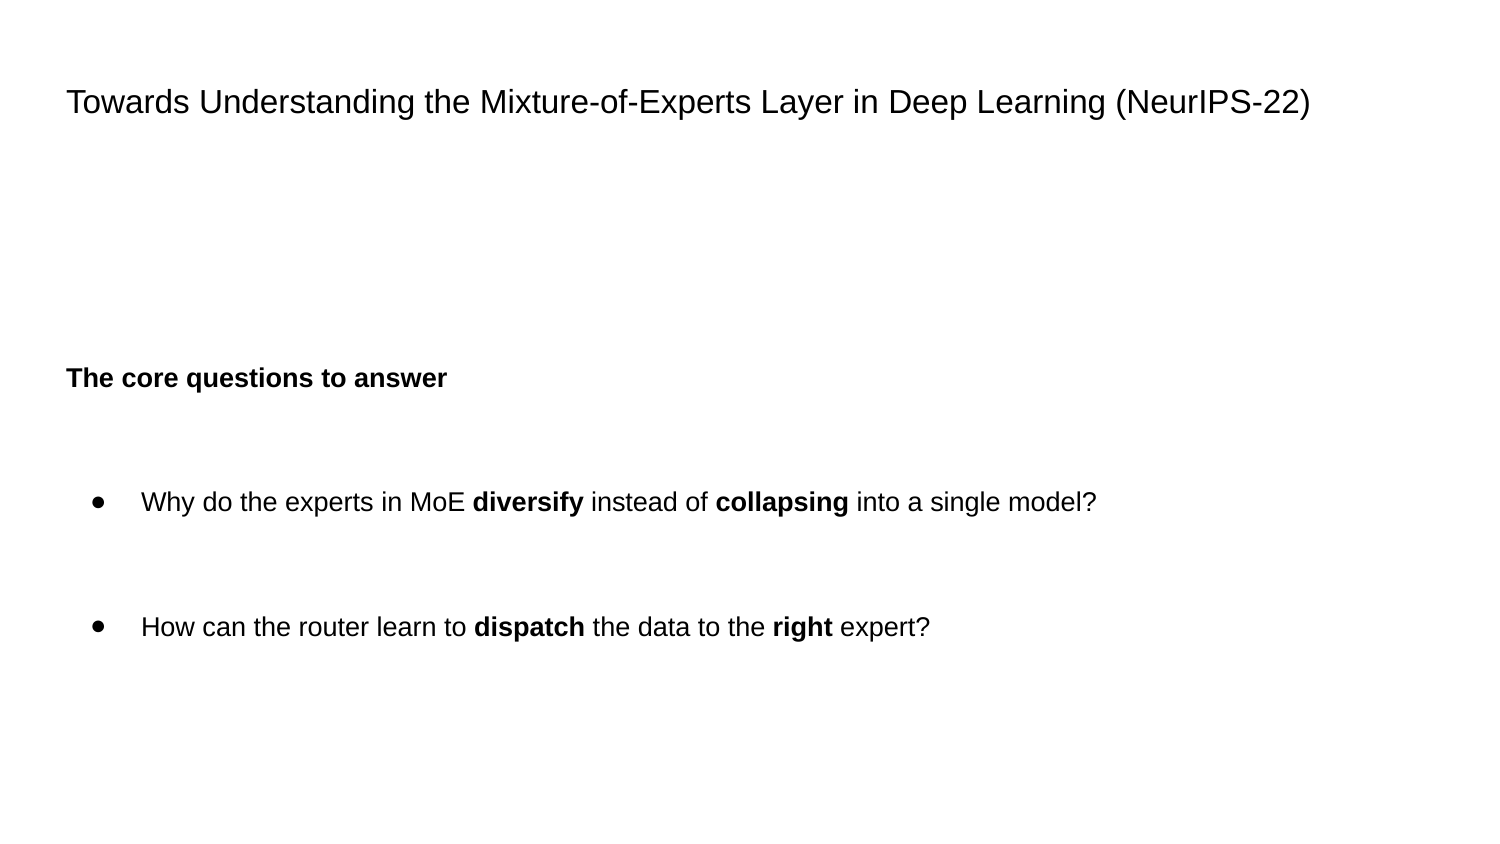

# Towards Understanding the Mixture-of-Experts Layer in Deep Learning (NeurIPS-22)
The core questions to answer

Why do the experts in MoE diversify instead of collapsing into a single model?

How can the router learn to dispatch the data to the right expert?